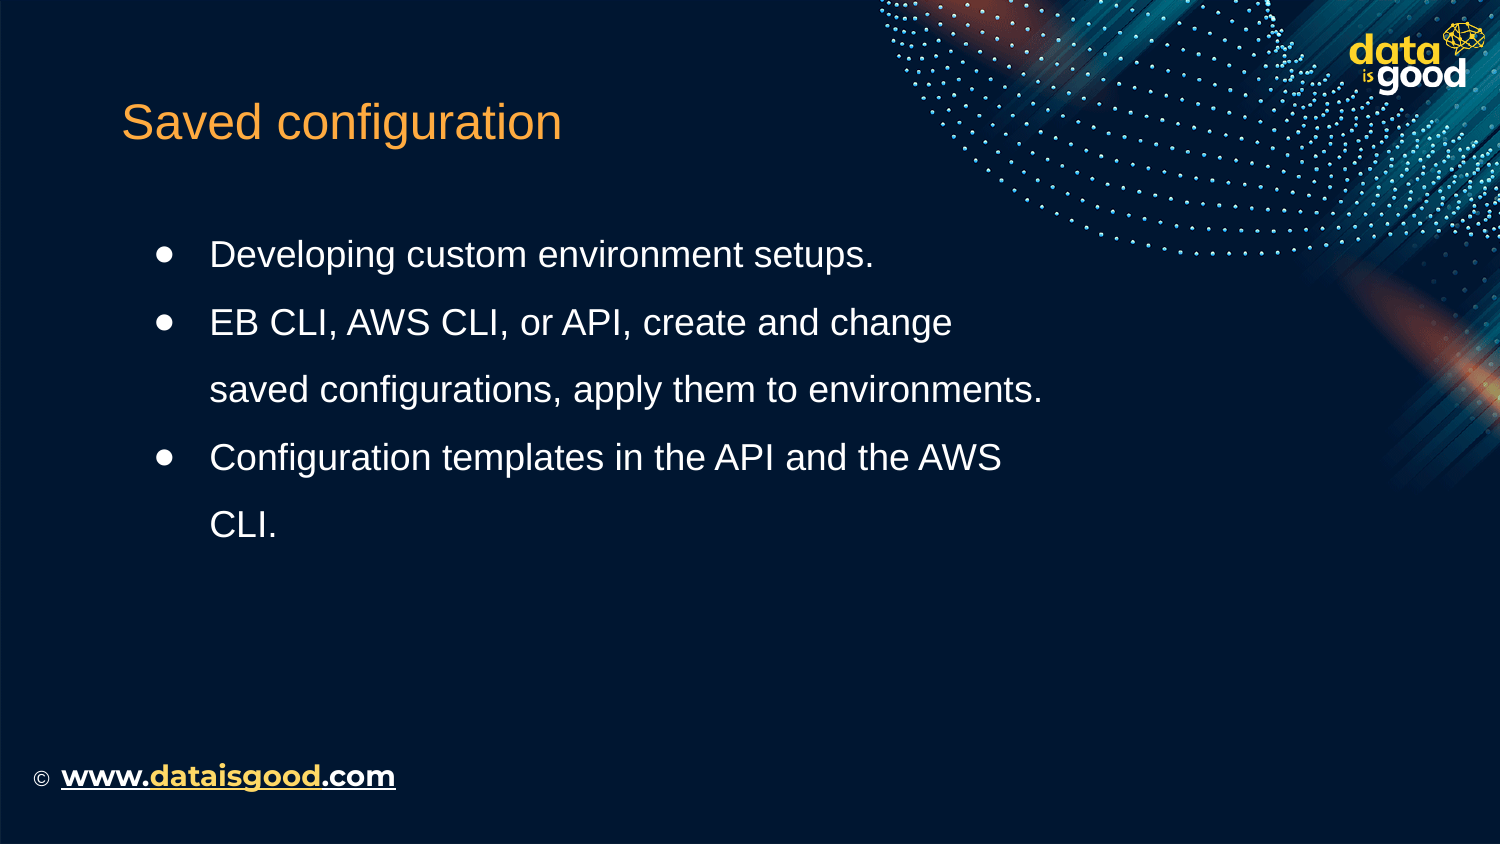

# Saved configuration
Developing custom environment setups.
EB CLI, AWS CLI, or API, create and change saved configurations, apply them to environments.
Configuration templates in the API and the AWS CLI.